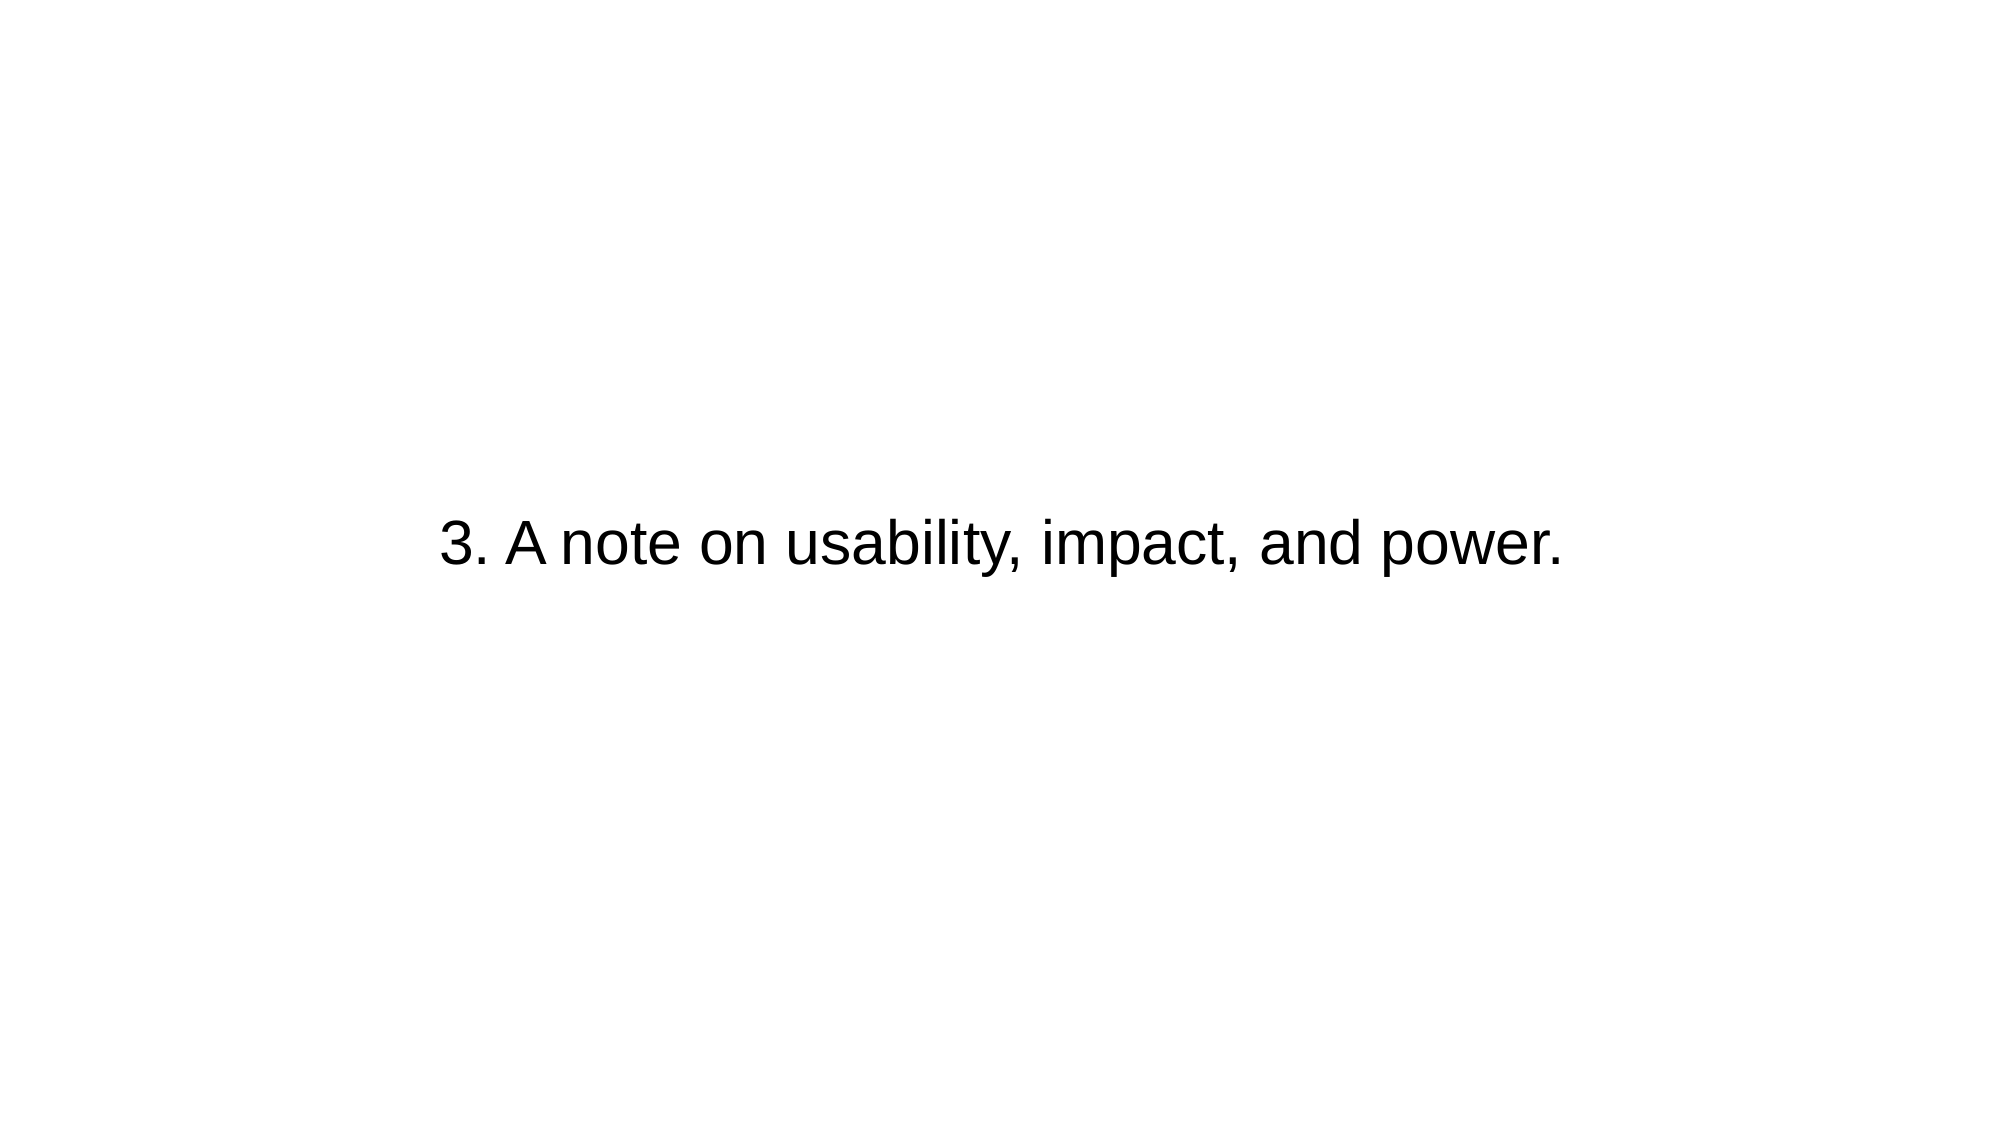

3. A note on usability, impact, and power.